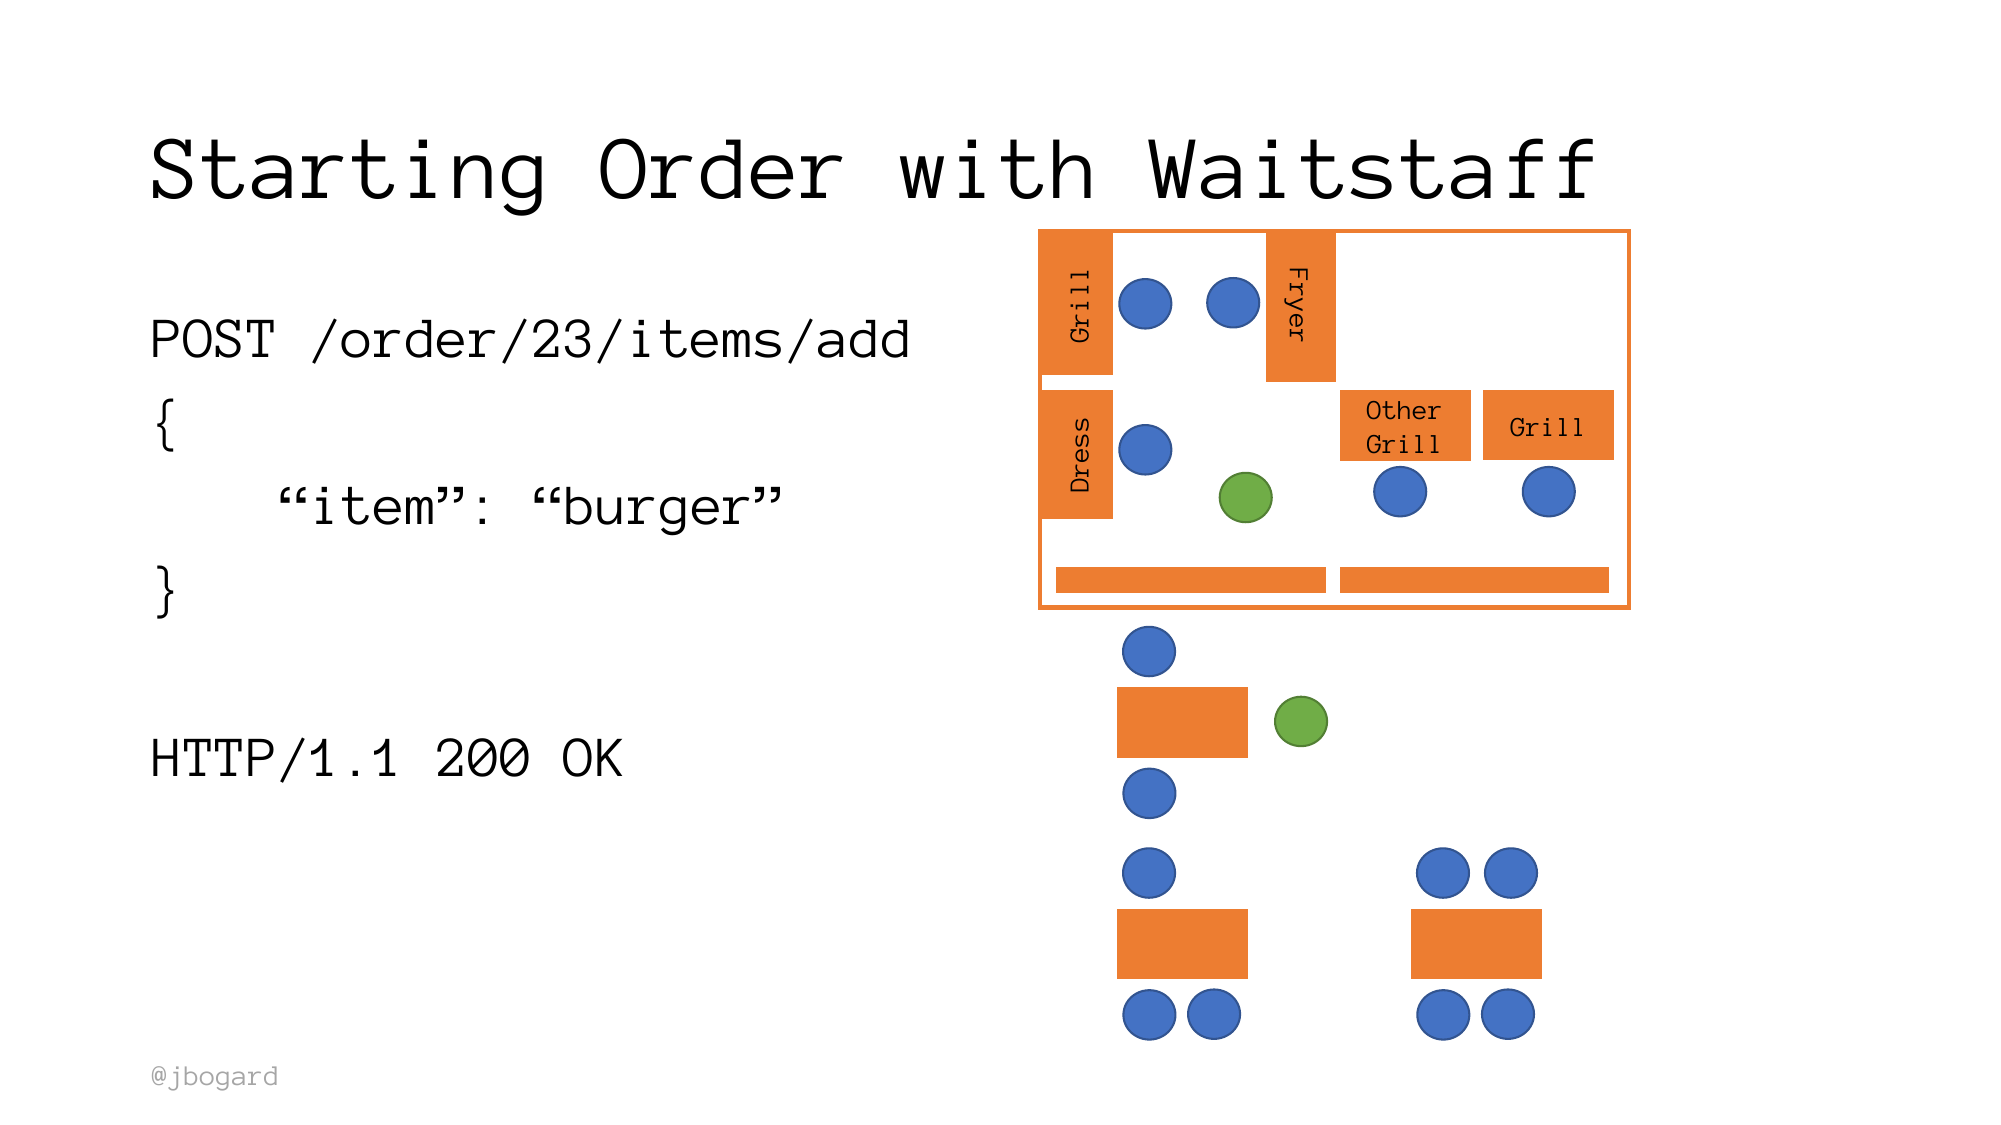

# Starting Order with Waitstaff

Grill
Fryer

POST /order/23/items/add
{
    “item”: “burger”
}

HTTP/1.1 200 OK
Grill
Other Grill
Dress